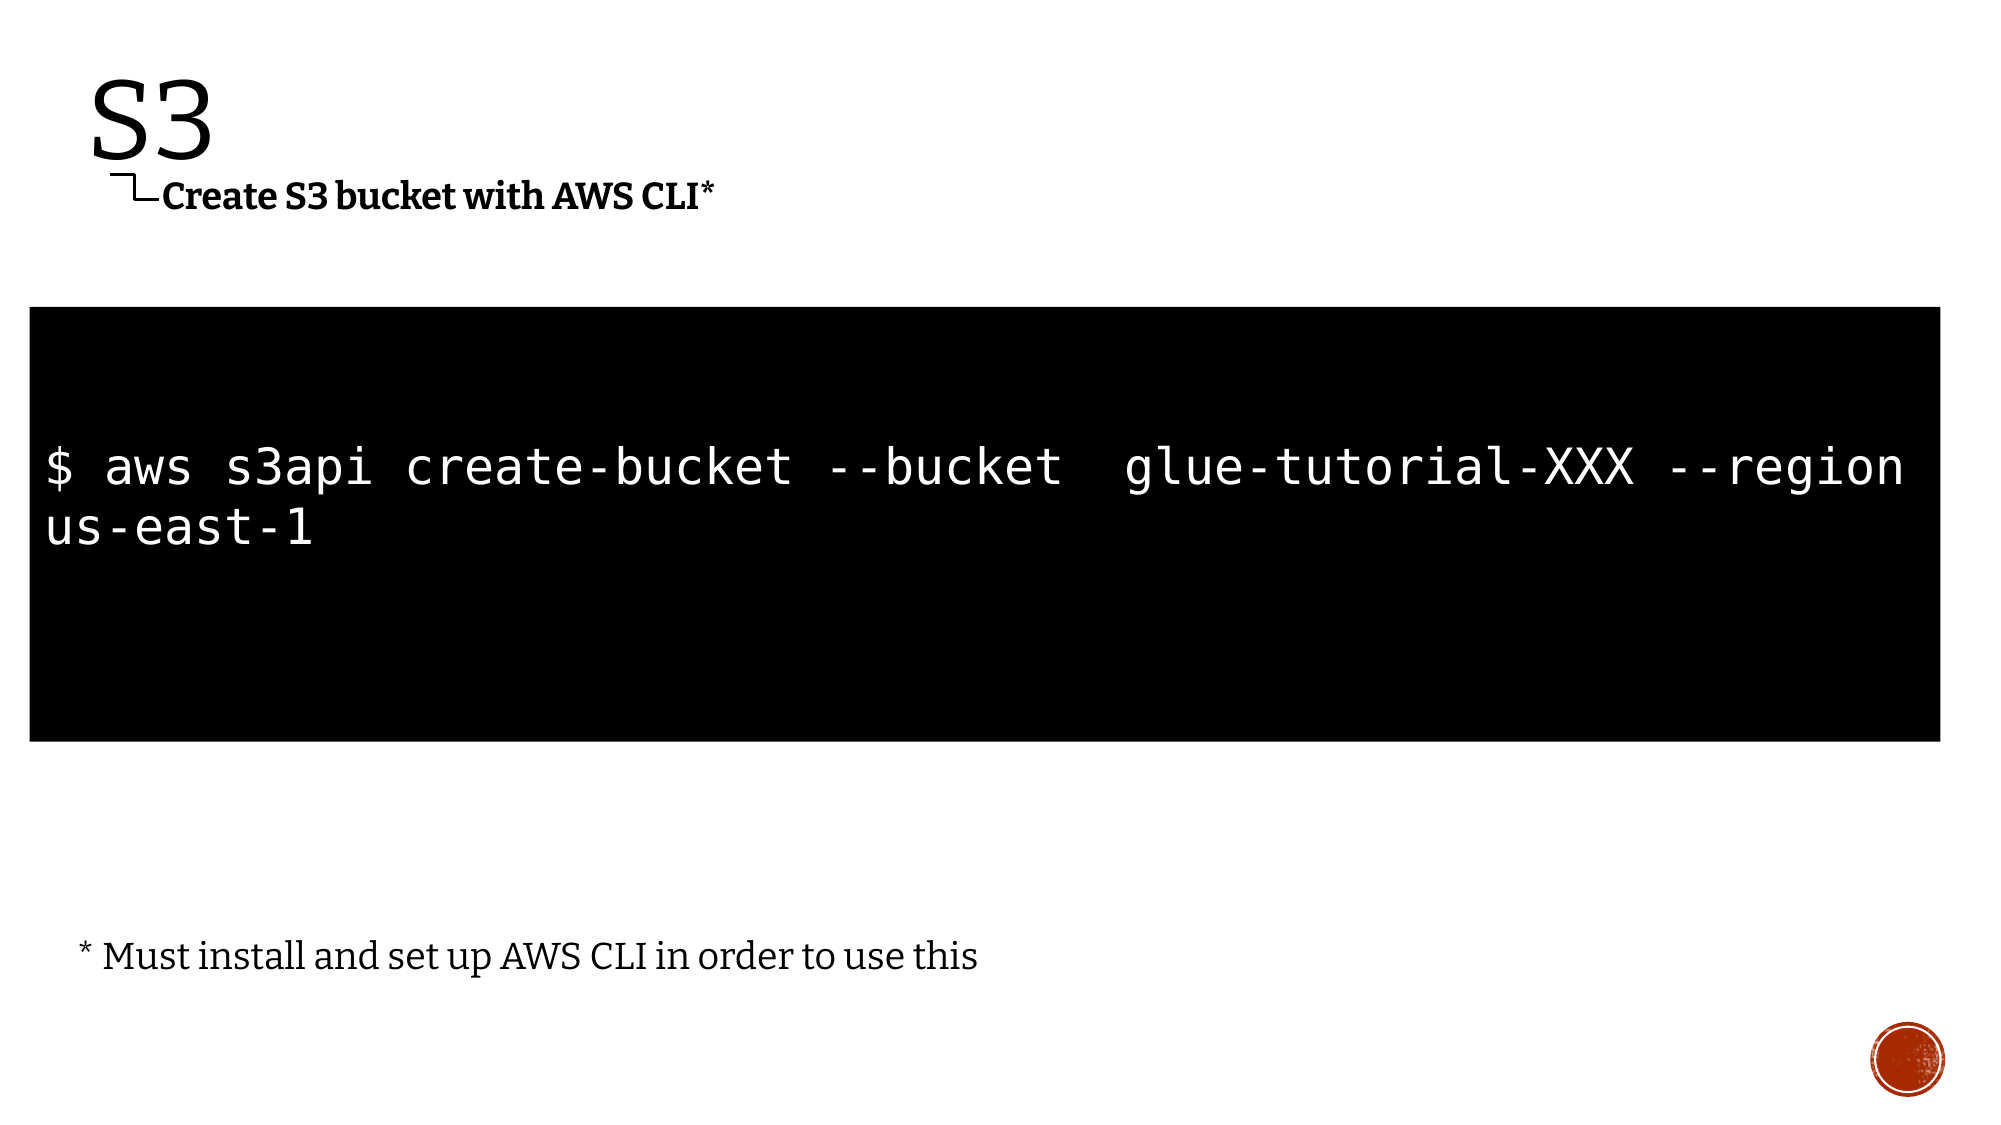

S3
Create S3 bucket with AWS CLI*

$ aws s3api create-bucket --bucket  glue-tutorial-XXX --region us-east-1

* Must install and set up AWS CLI in order to use this